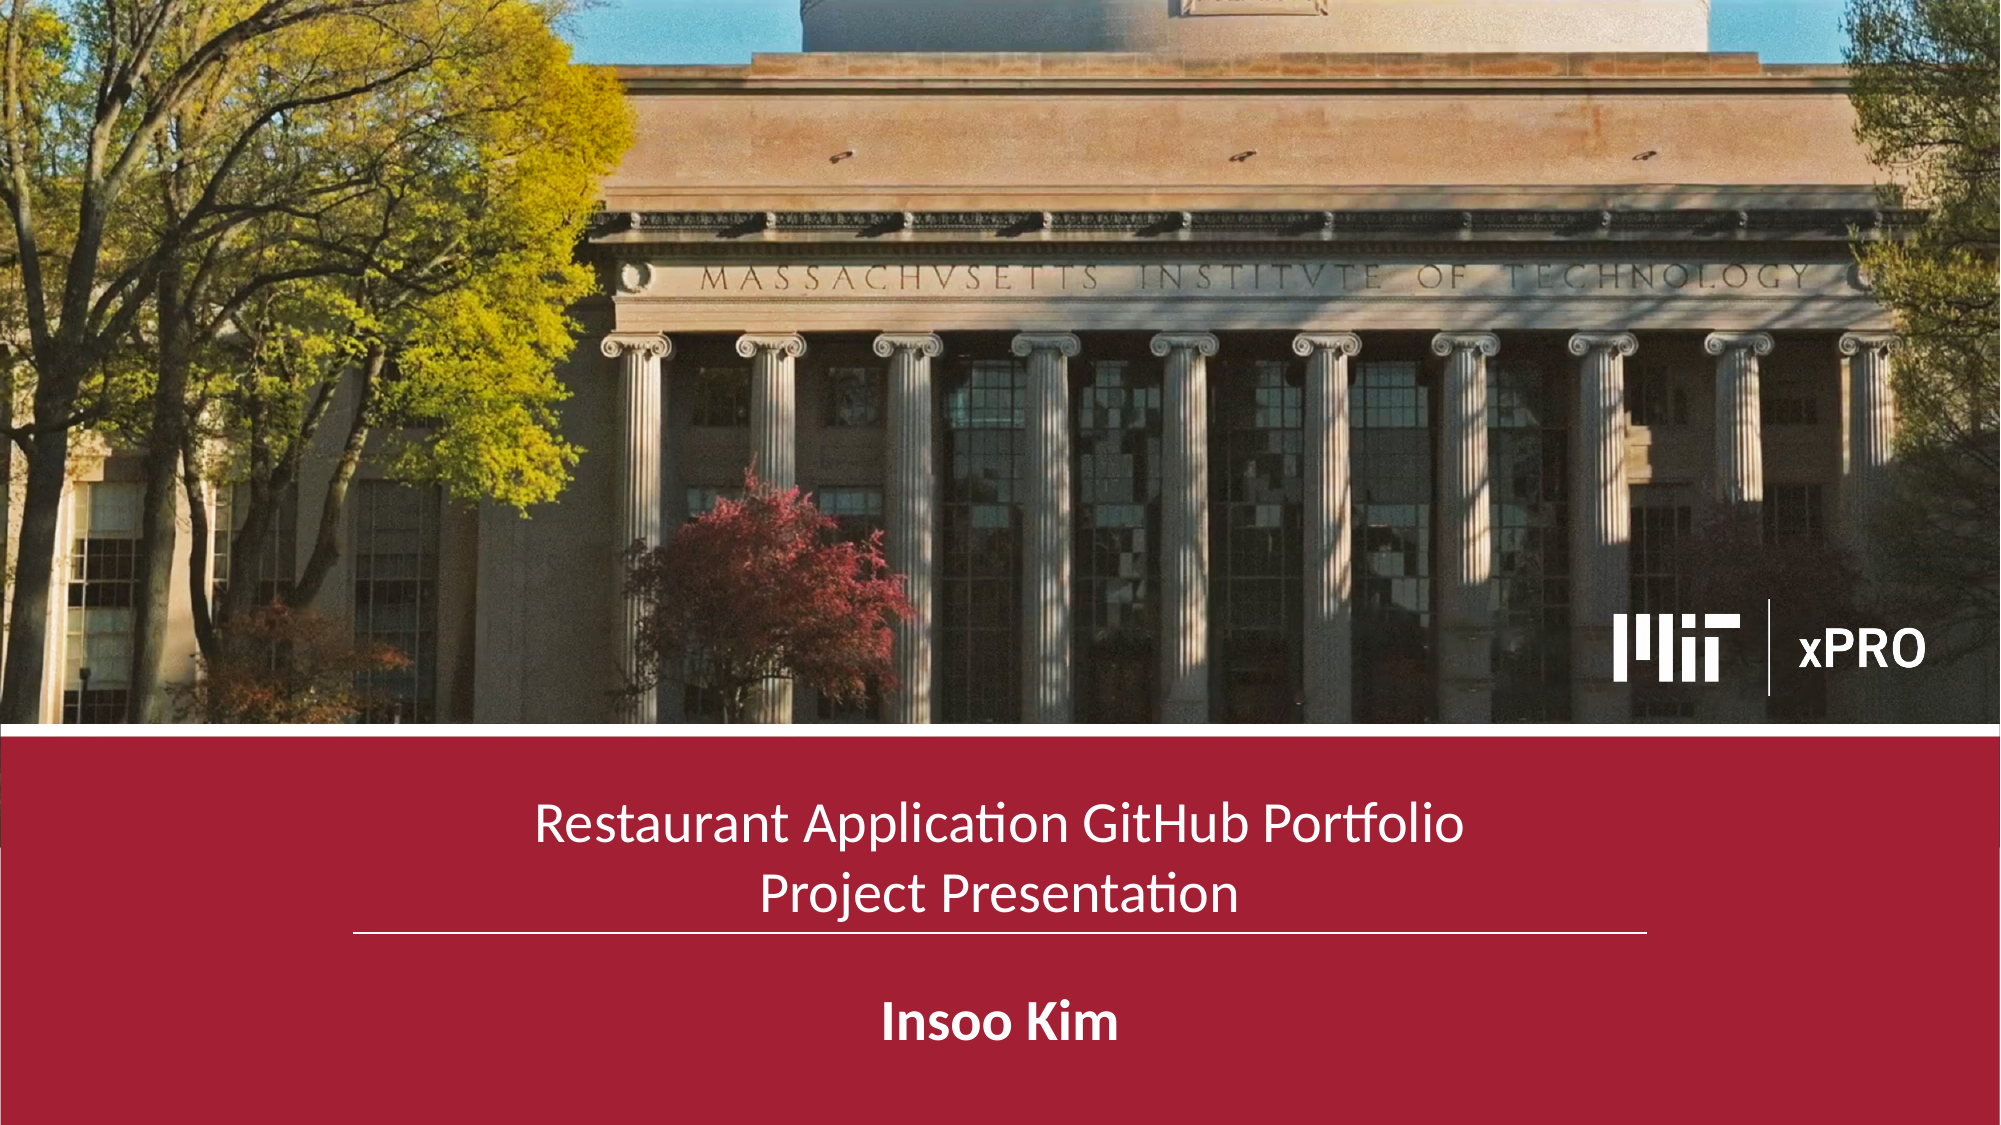

Restaurant Application GitHub Portfolio Project Presentation
Insoo Kim